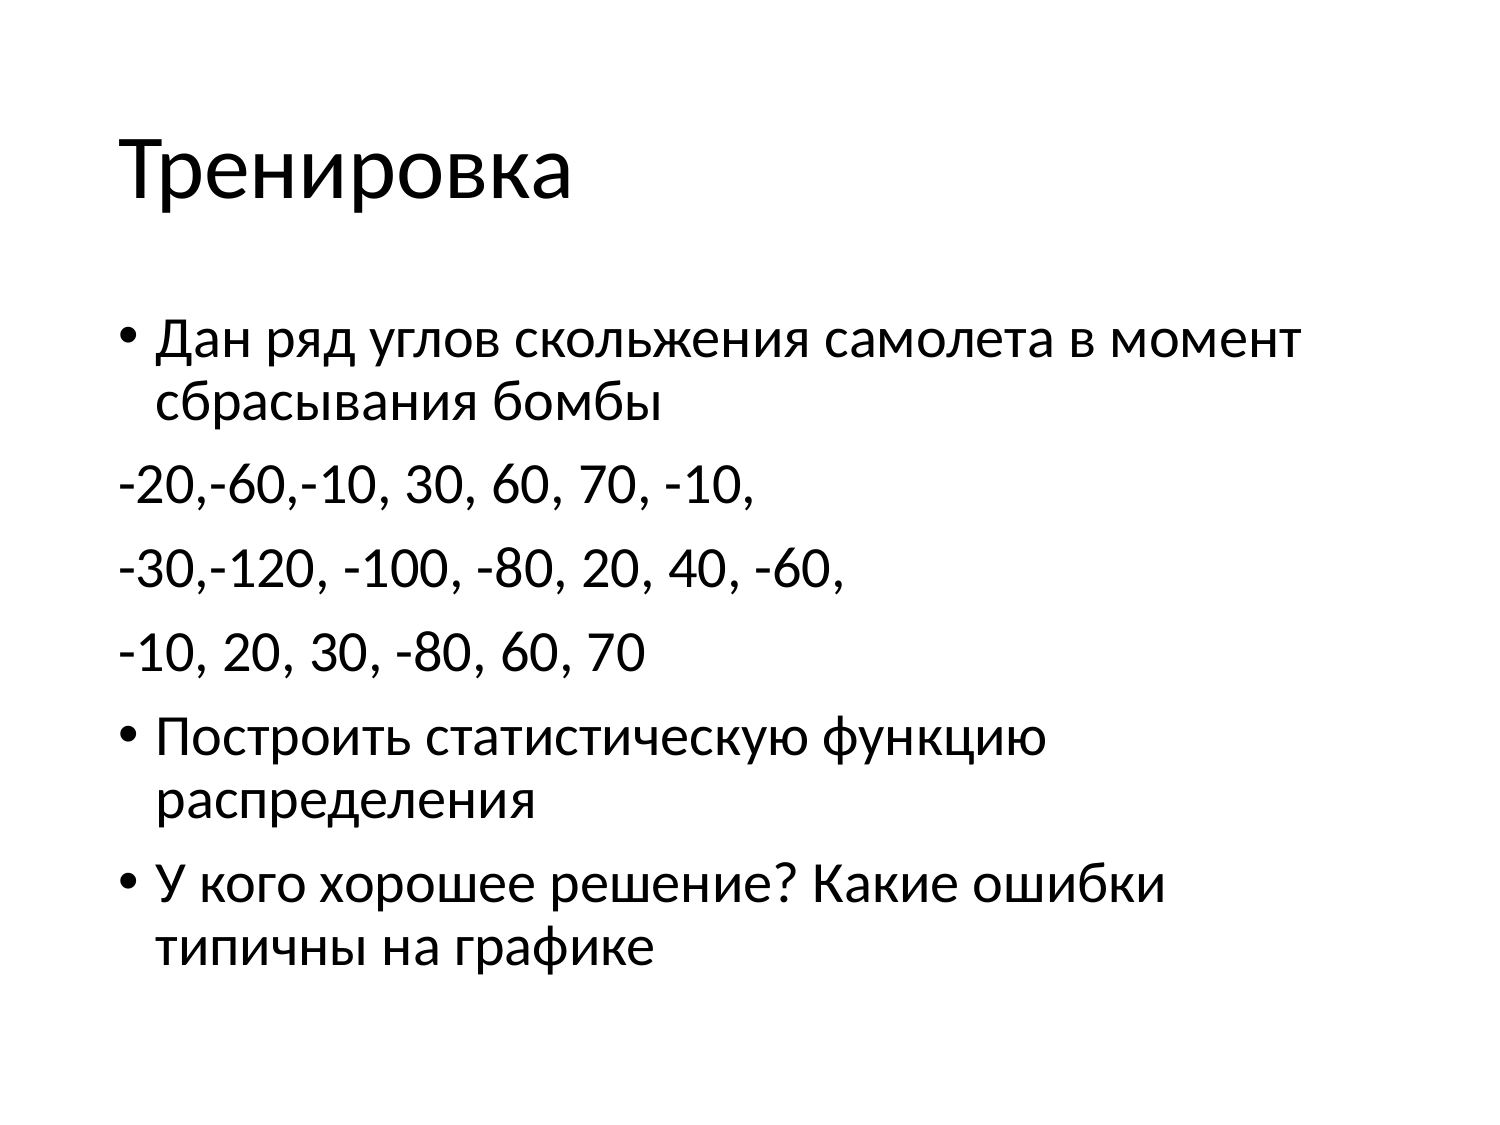

# Тренировка
Дан ряд углов скольжения самолета в момент сбрасывания бомбы
-20,-60,-10, 30, 60, 70, -10,
-30,-120, -100, -80, 20, 40, -60,
-10, 20, 30, -80, 60, 70
Построить статистическую функцию распределения
У кого хорошее решение? Какие ошибки типичны на графике